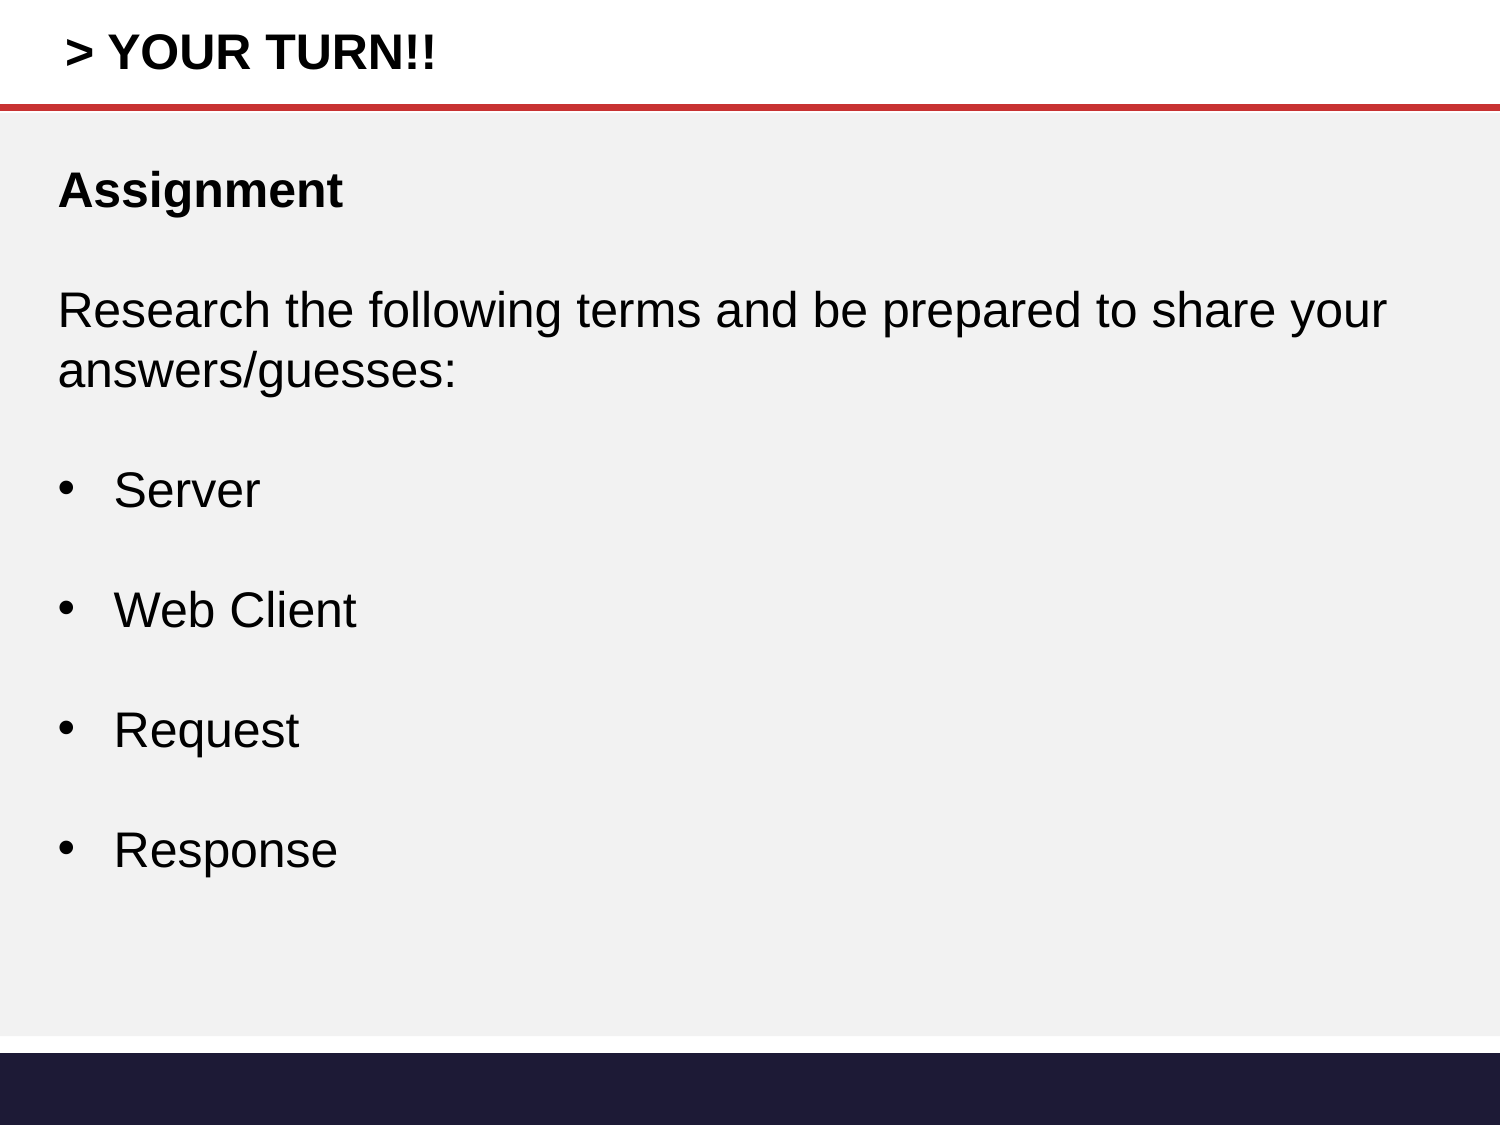

# > YOUR TURN!!

Assignment

Research the following terms and be prepared to share your answers/guesses:

Server

Web Client

Request

Response